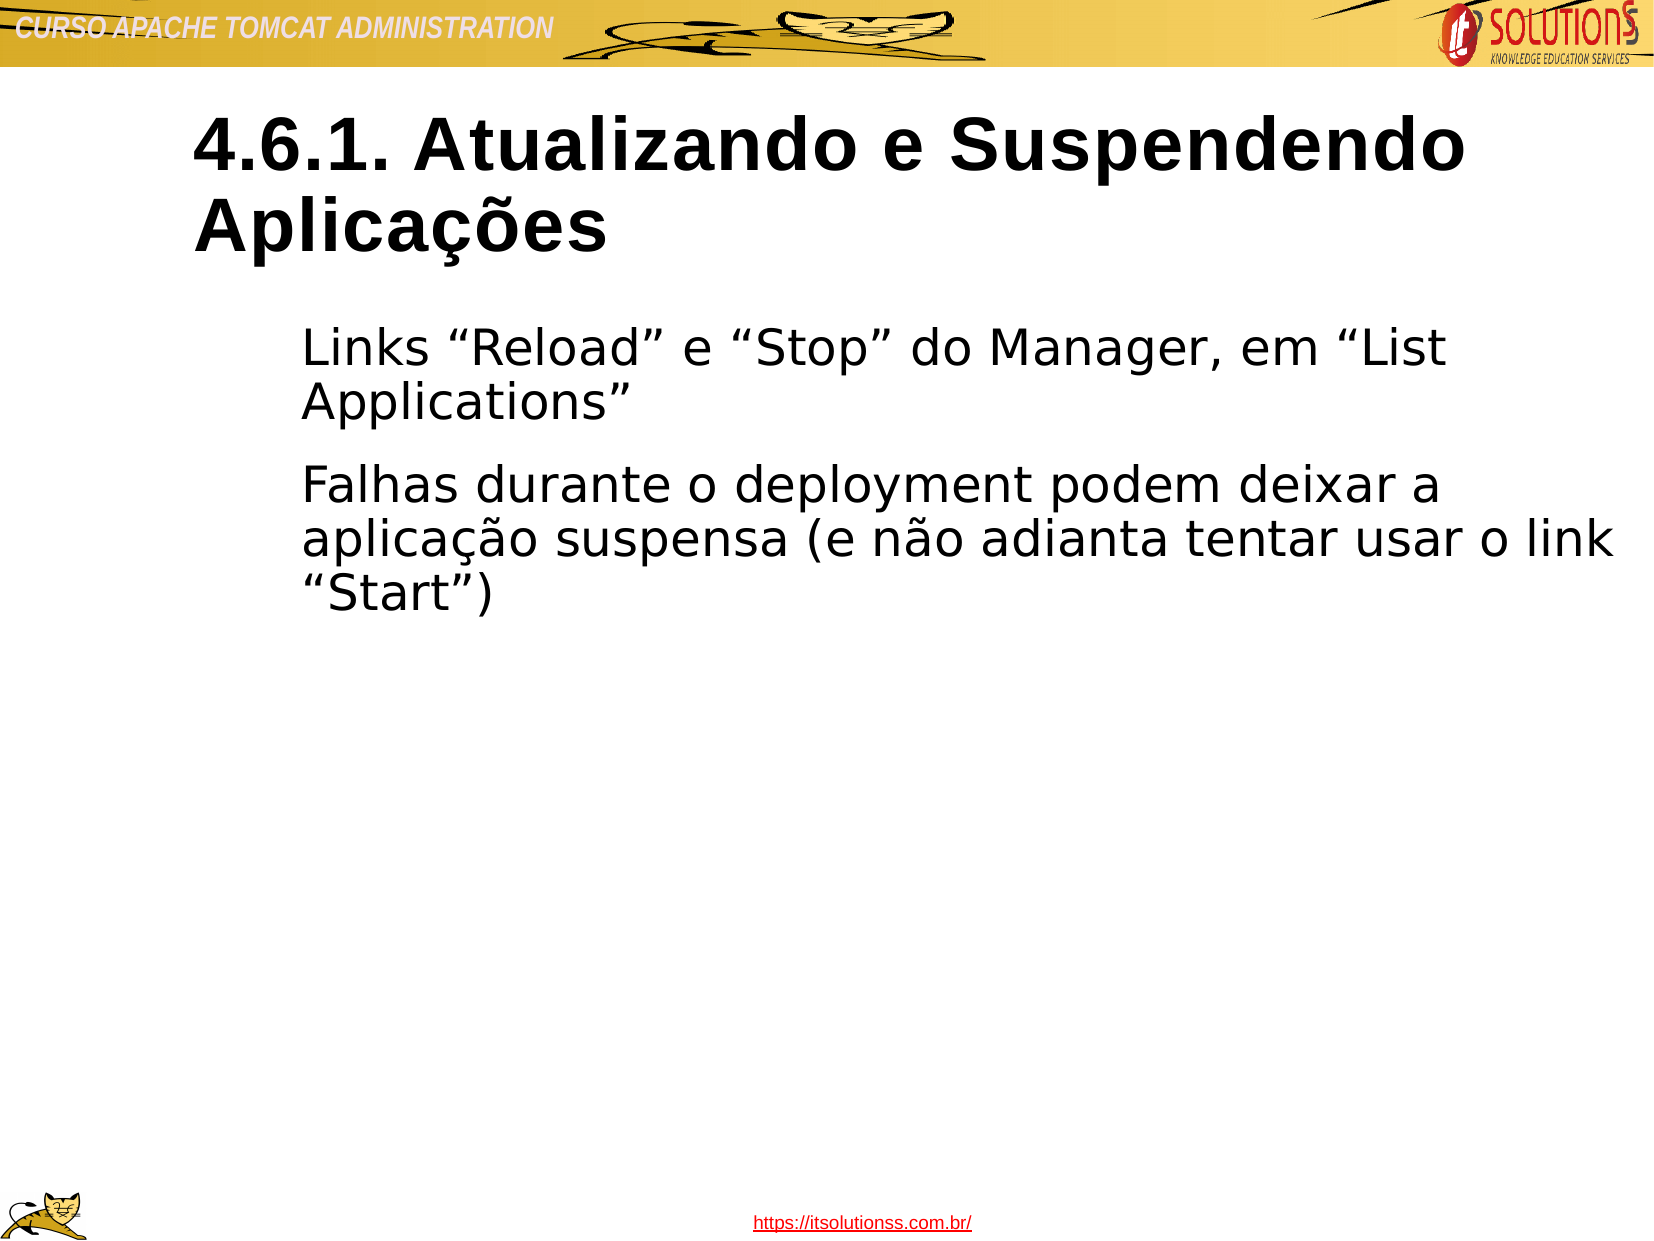

4.6.1. Atualizando e Suspendendo Aplicações
Links “Reload” e “Stop” do Manager, em “List Applications”
Falhas durante o deployment podem deixar a aplicação suspensa (e não adianta tentar usar o link “Start”)